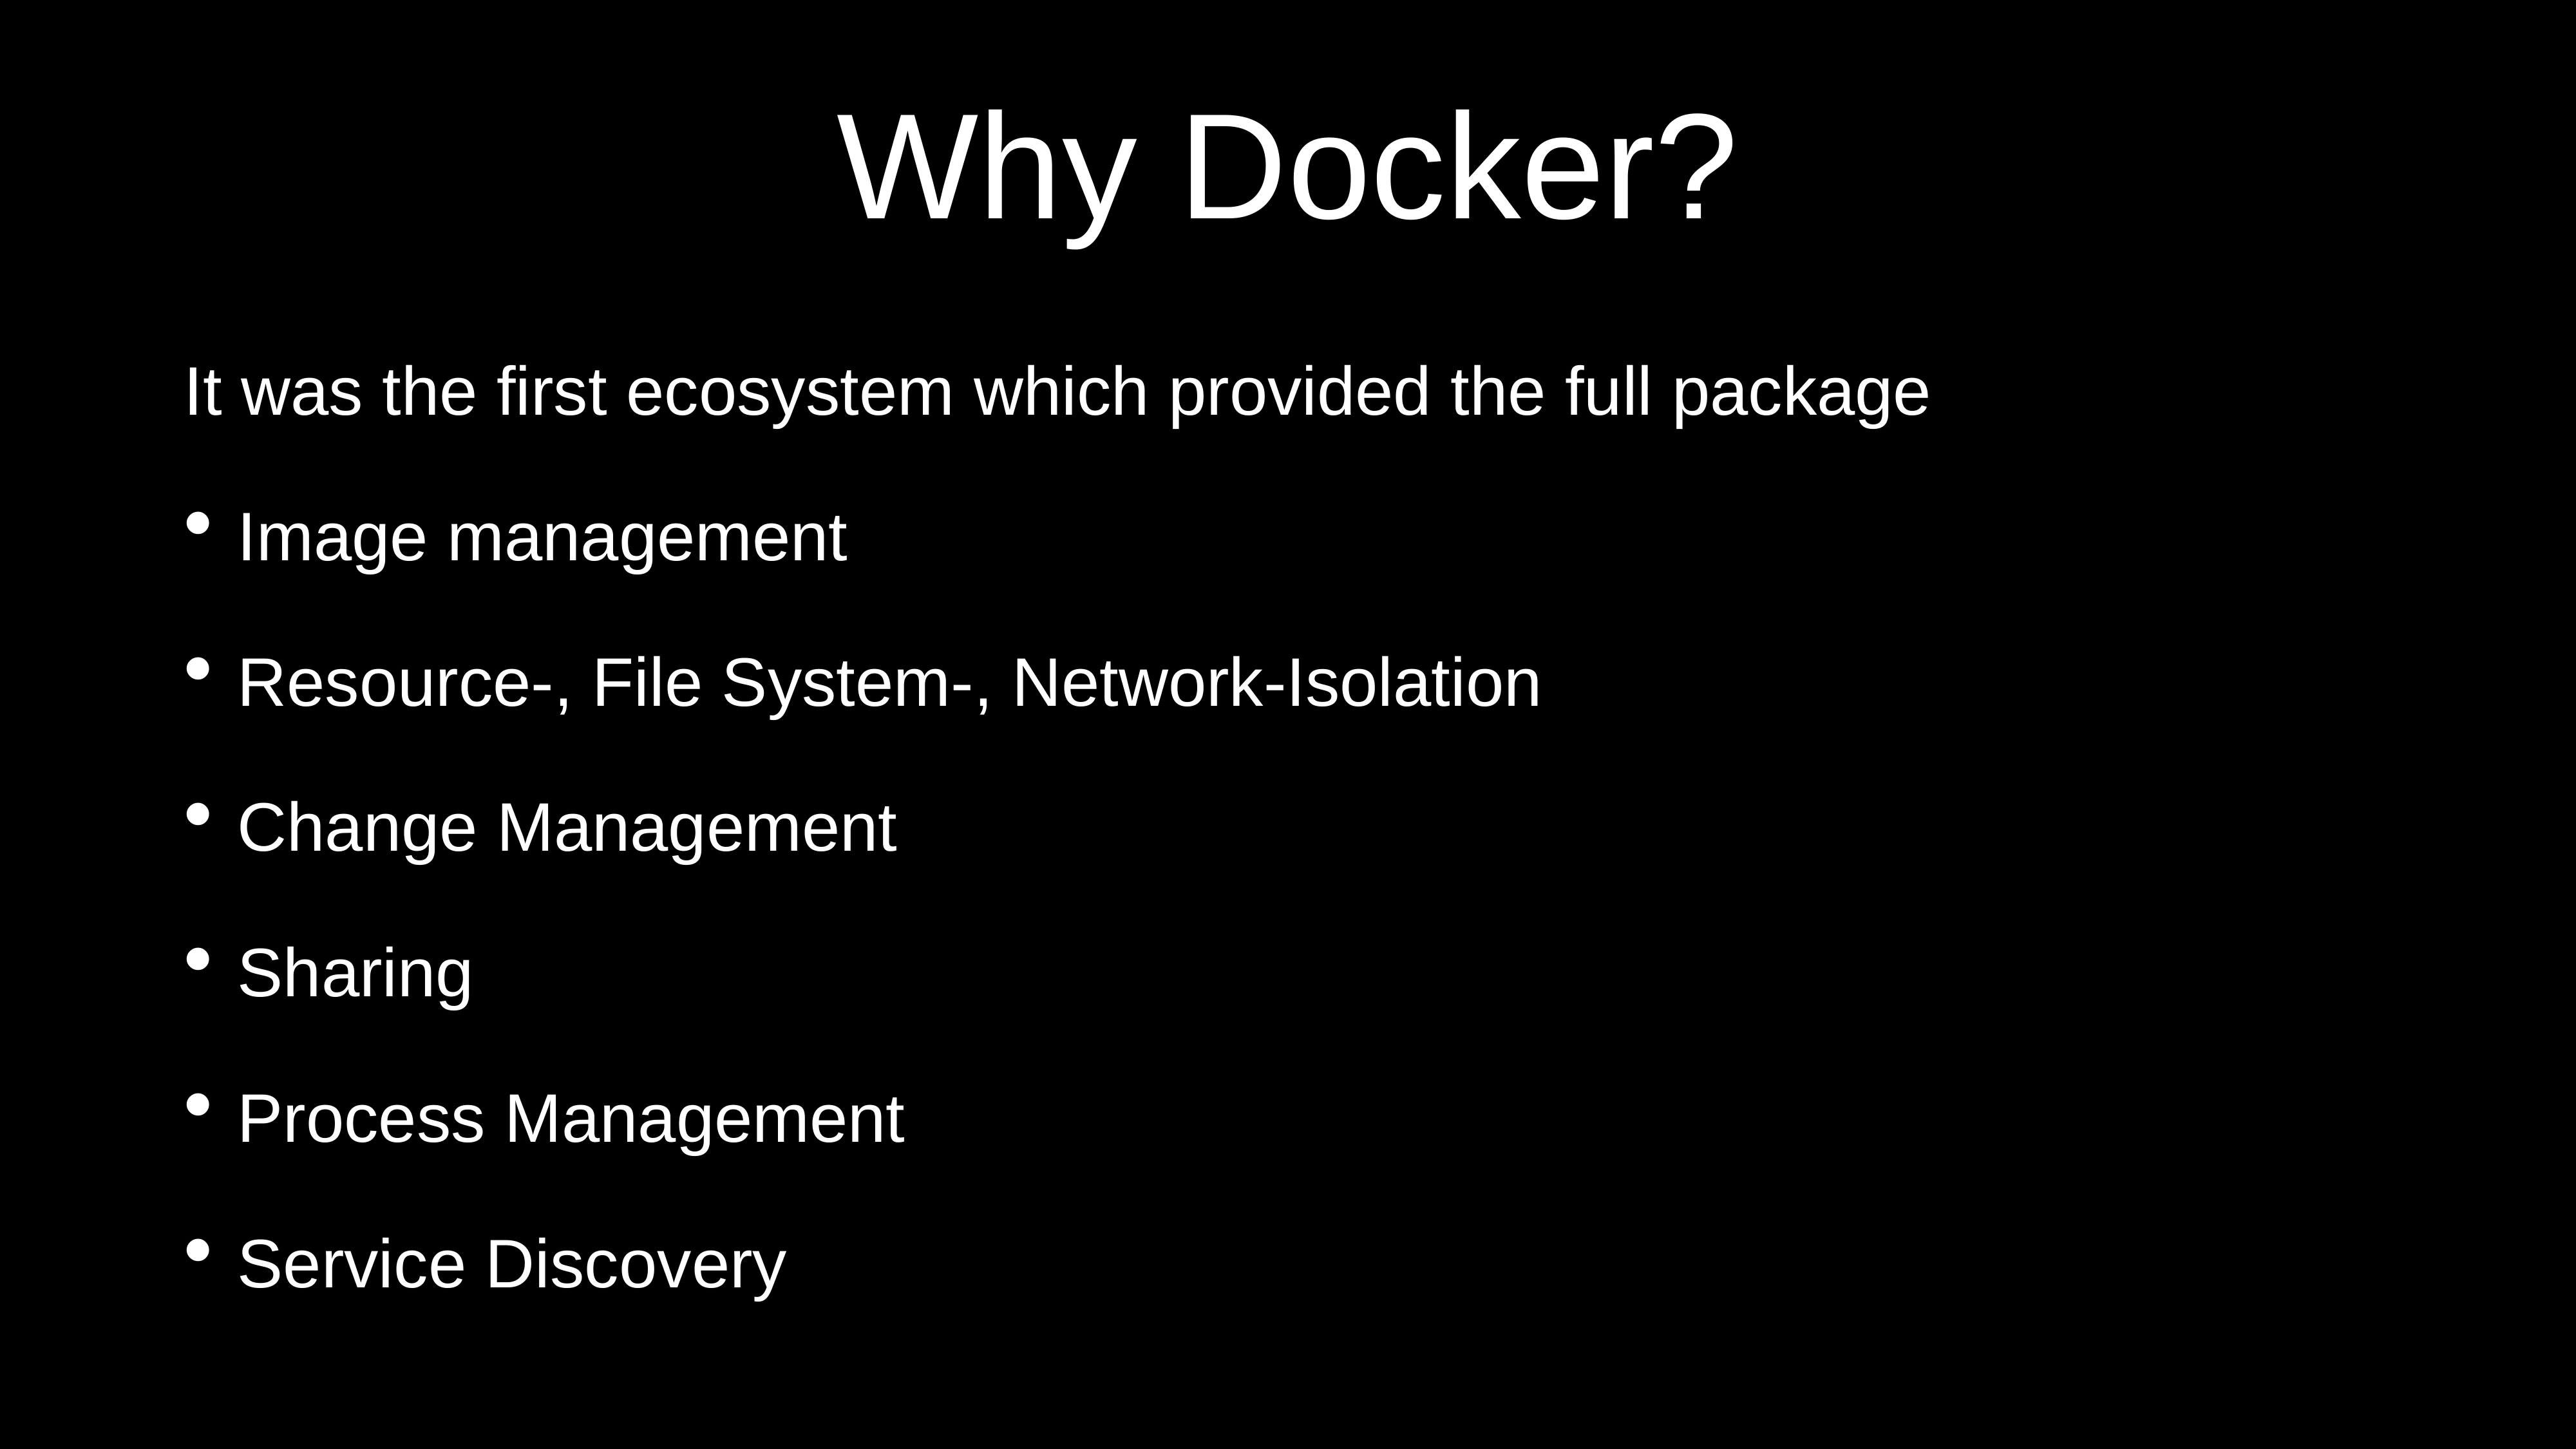

# Why Docker?
It was the first ecosystem which provided the full package
Image management
Resource-, File System-, Network-Isolation
Change Management
Sharing
Process Management
Service Discovery